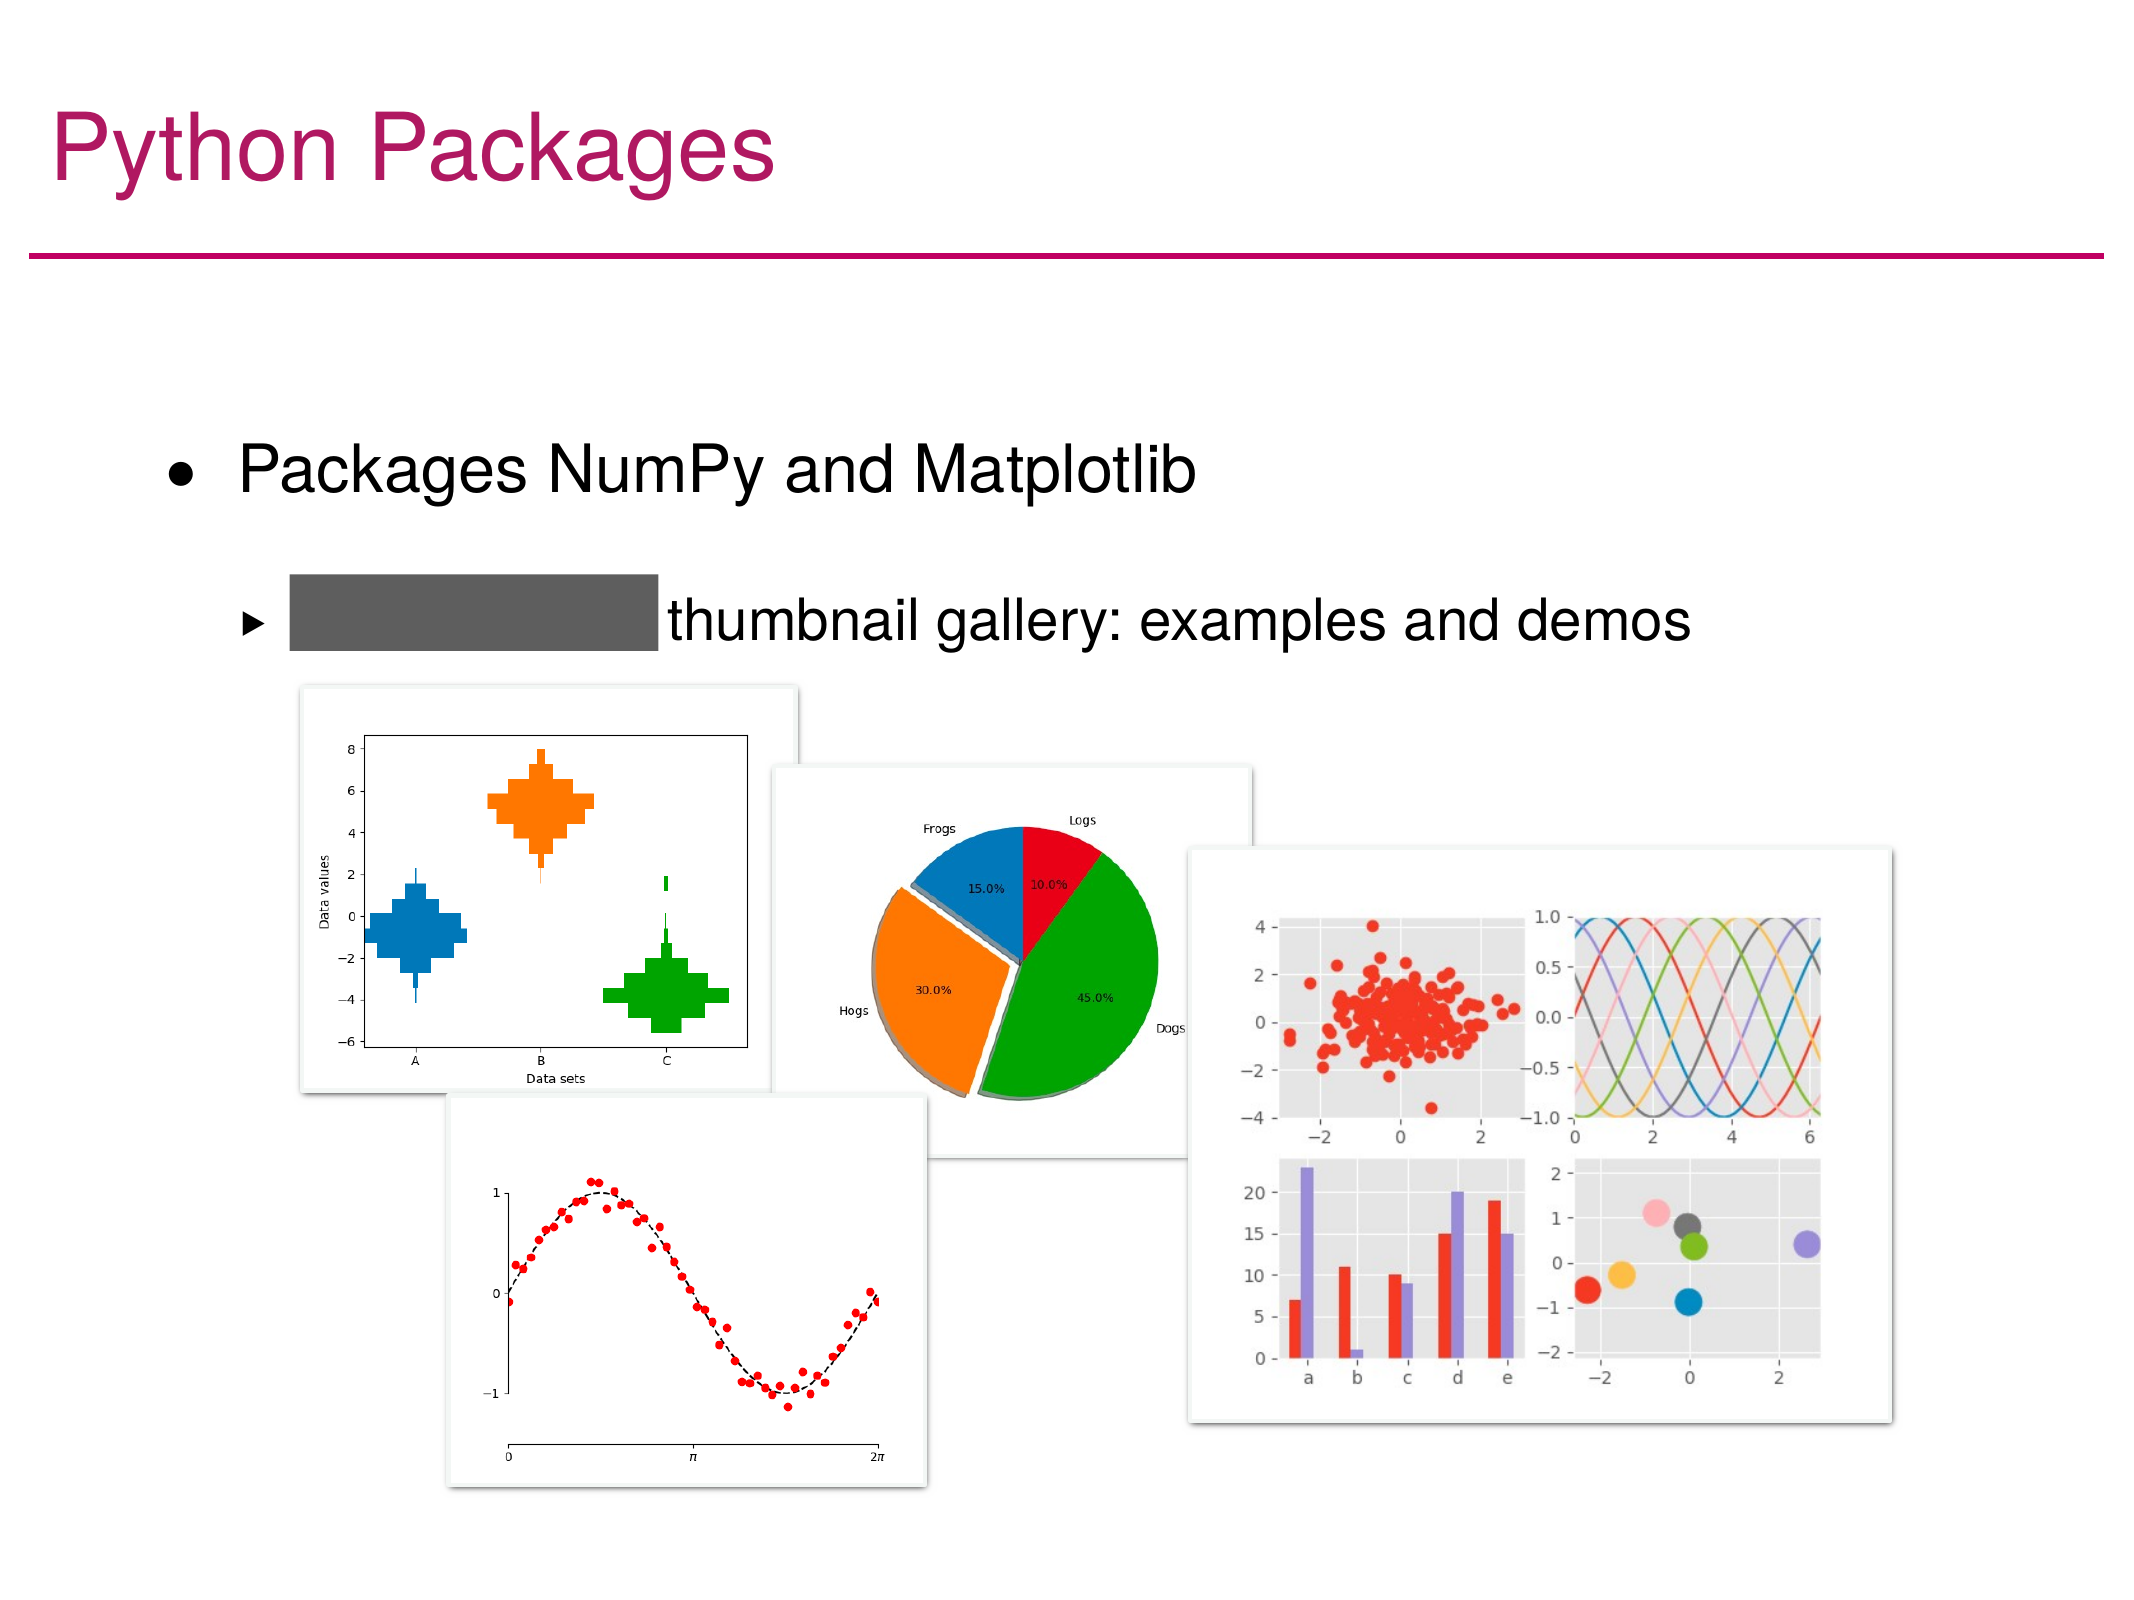

# Python Packages

Packages NumPy and Matplotlib
‣
Matplotlib

thumbnail gallery: examples and demos